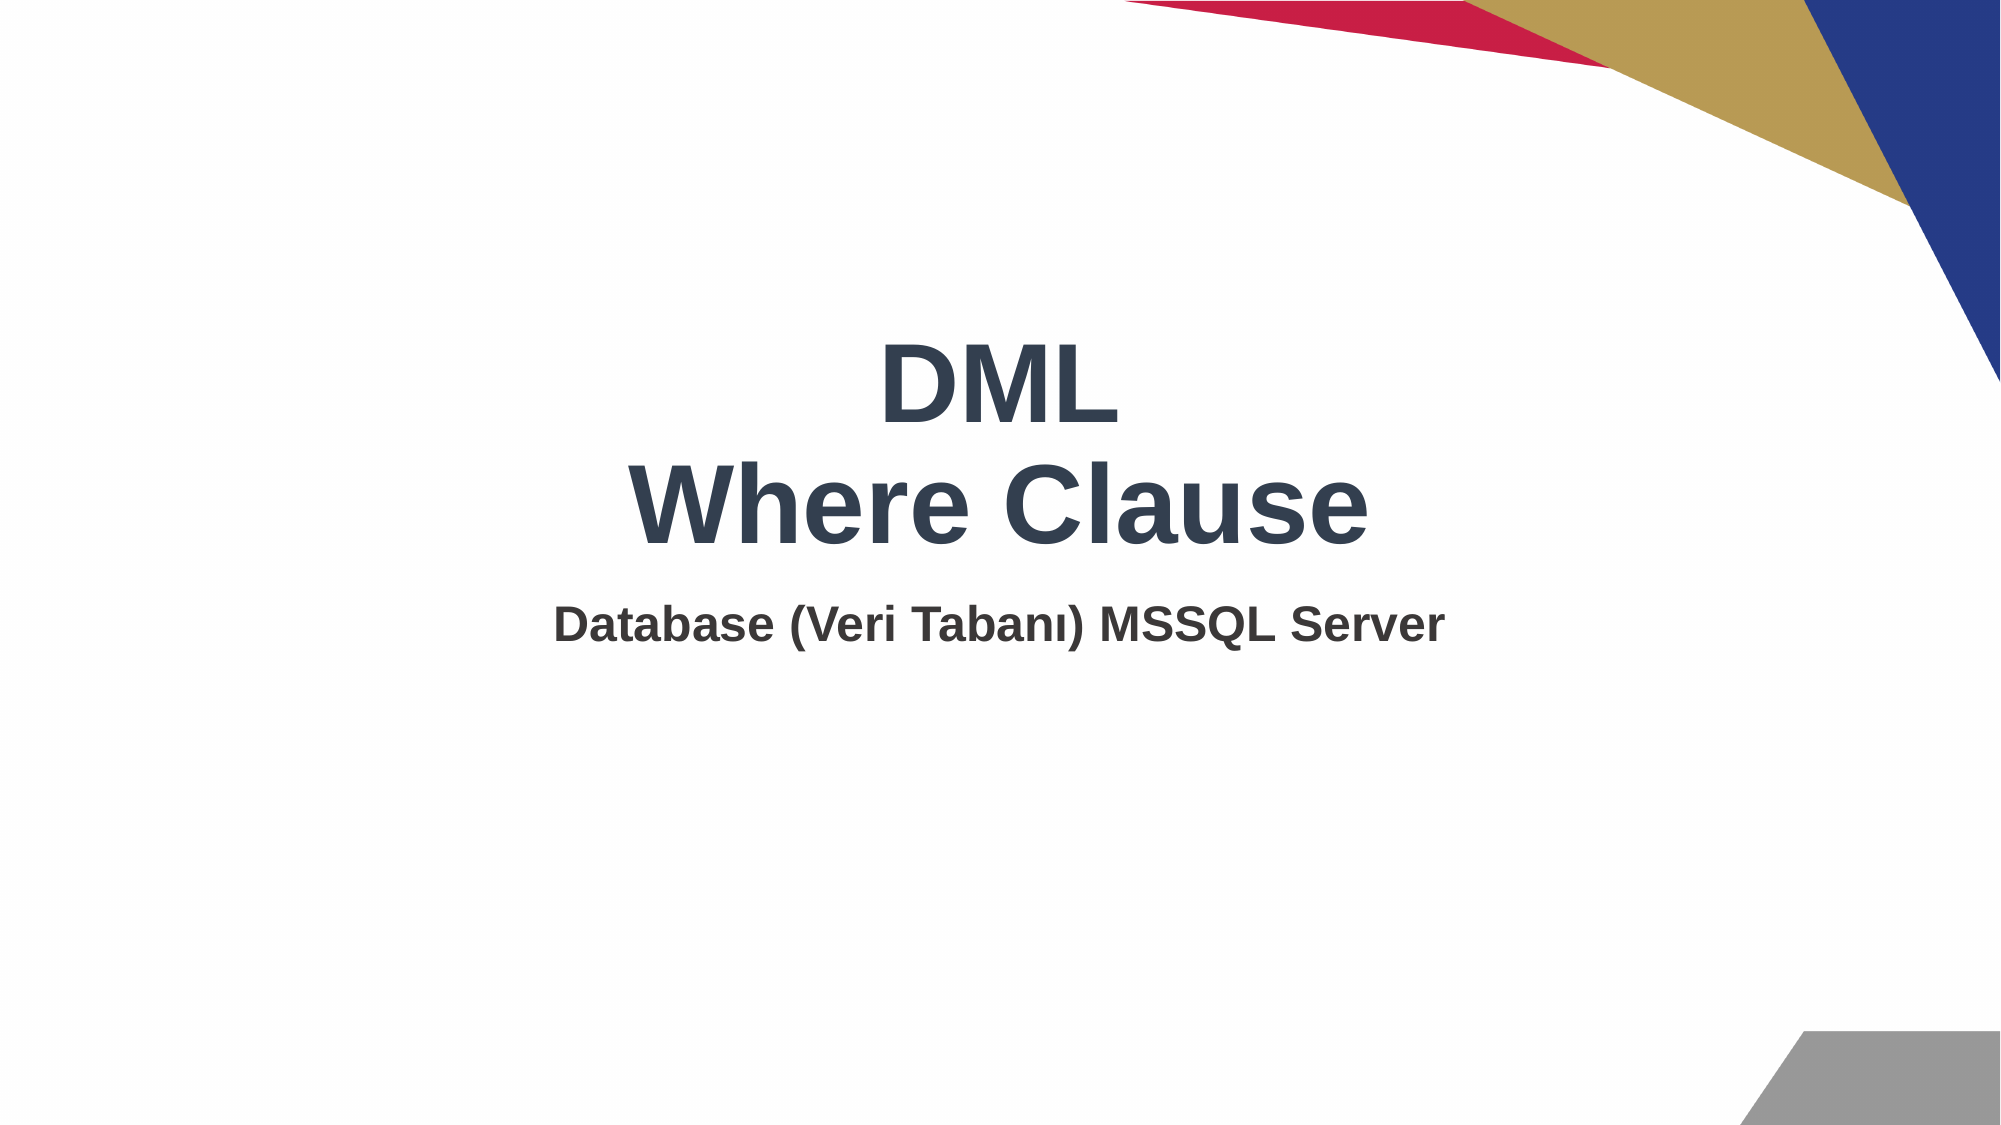

# DML Where Clause
Database (Veri Tabanı) MSSQL Server